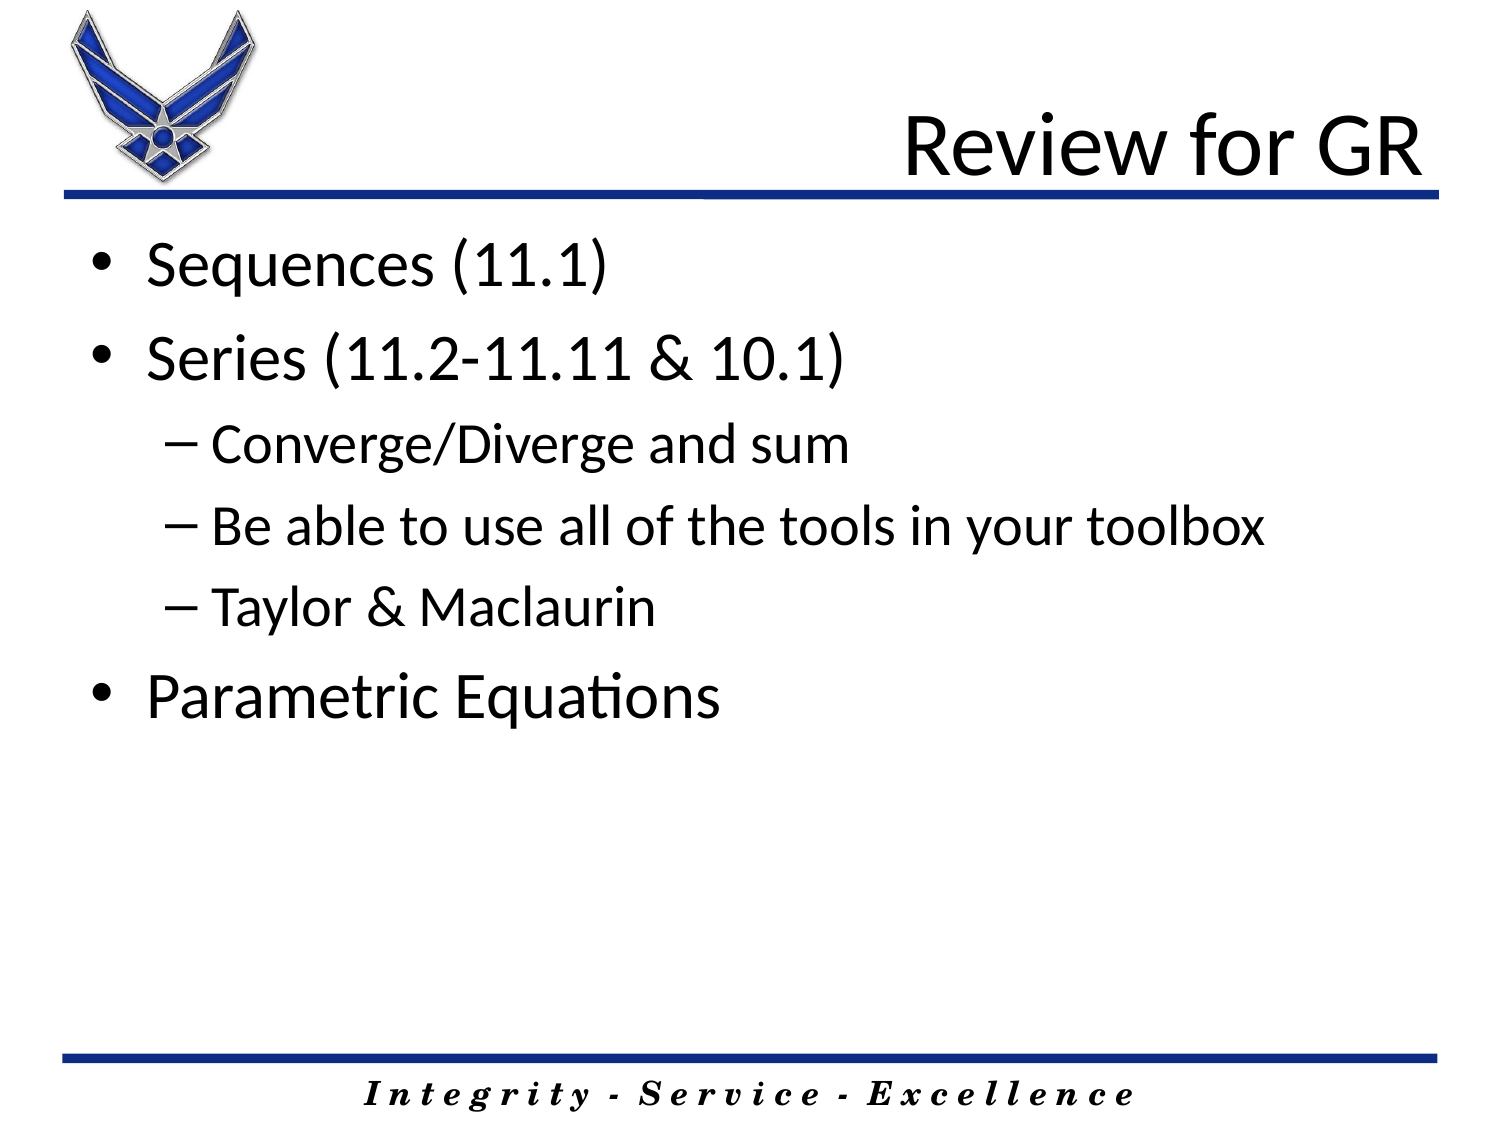

# Review for GR
Sequences (11.1)
Series (11.2-11.11 & 10.1)
Converge/Diverge and sum
Be able to use all of the tools in your toolbox
Taylor & Maclaurin
Parametric Equations